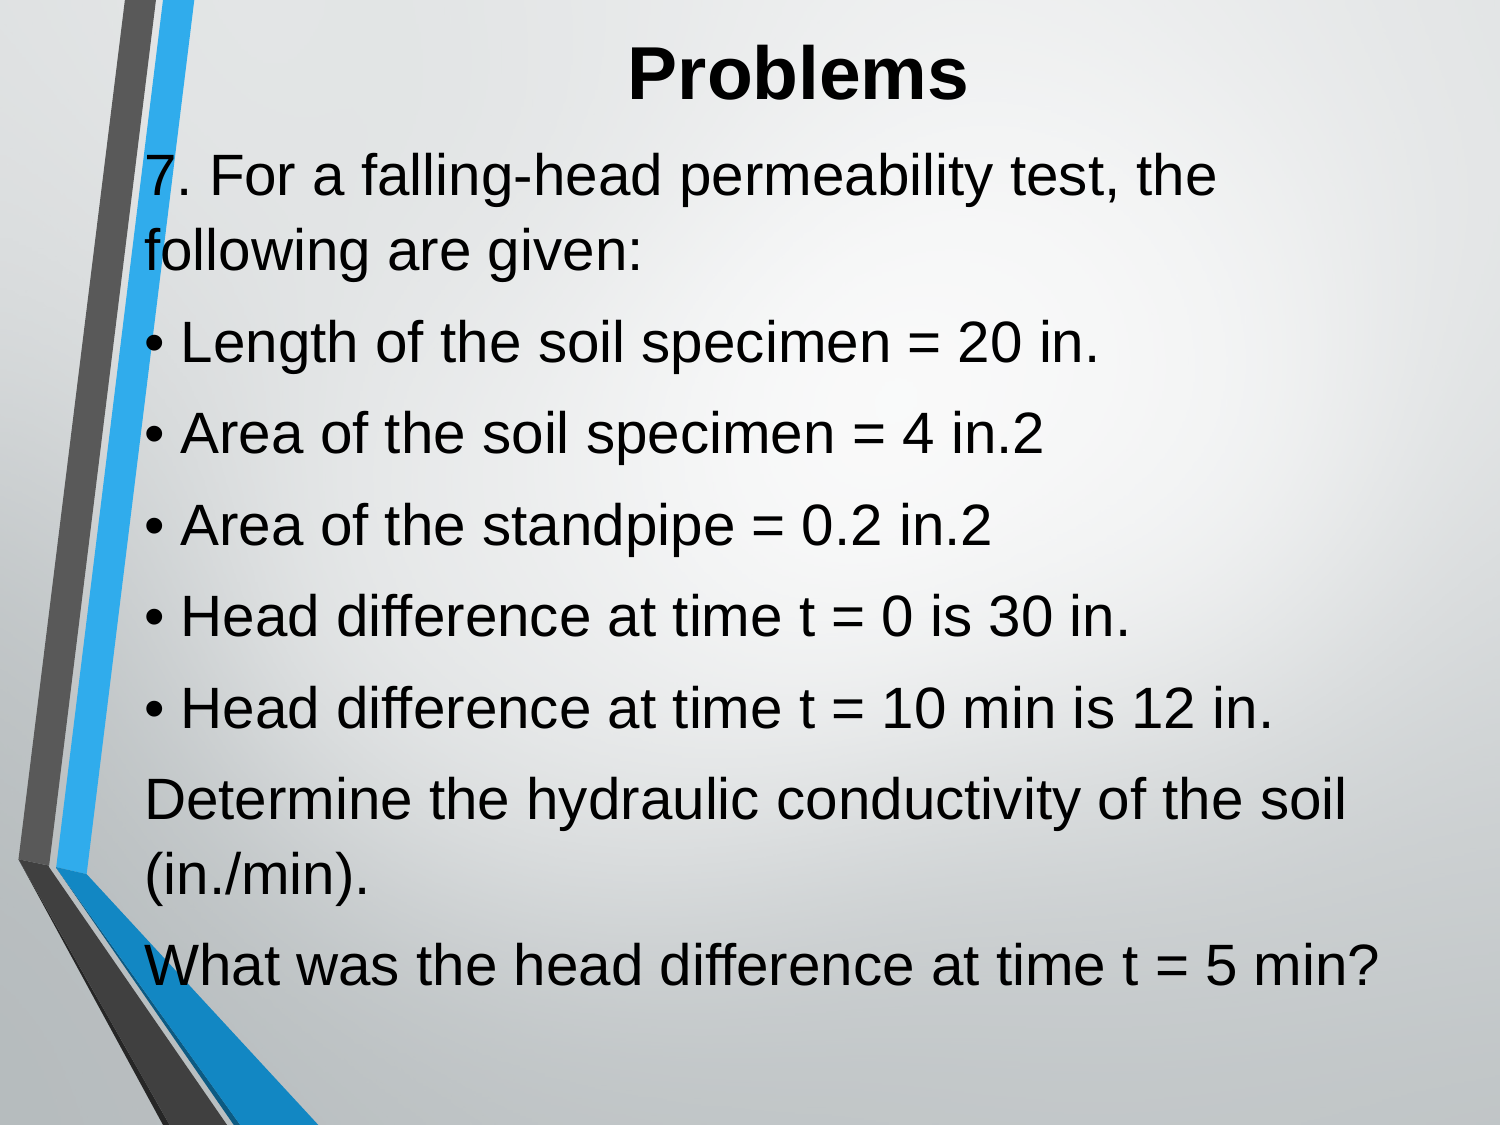

# Problems
7. For a falling-head permeability test, the following are given:
• Length of the soil specimen = 20 in.
• Area of the soil specimen = 4 in.2
• Area of the standpipe = 0.2 in.2
• Head difference at time t = 0 is 30 in.
• Head difference at time t = 10 min is 12 in.
Determine the hydraulic conductivity of the soil (in./min).
What was the head difference at time t = 5 min?